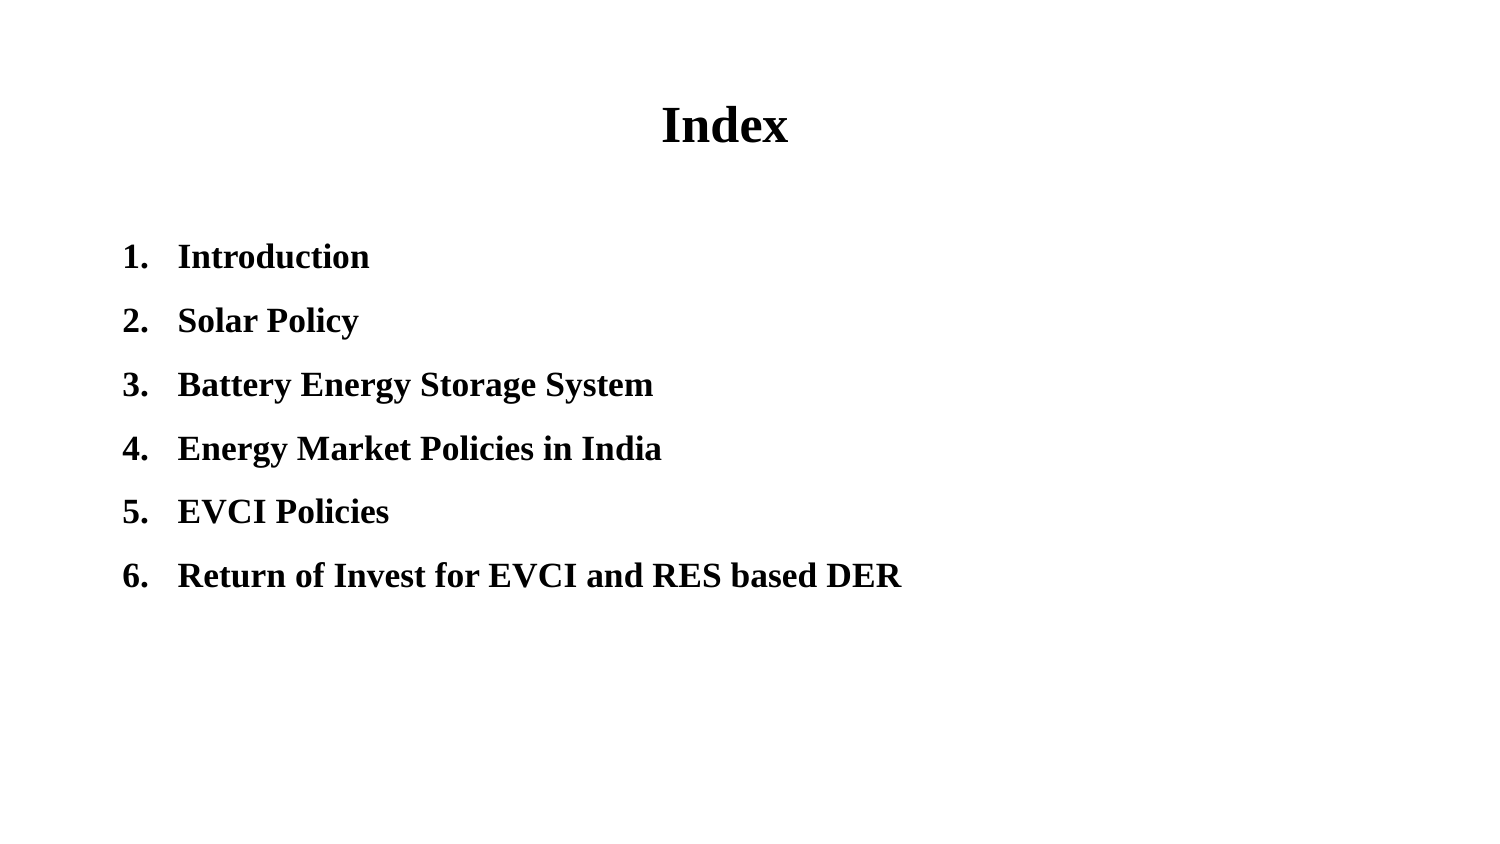

Index
Introduction
Solar Policy
Battery Energy Storage System
Energy Market Policies in India
EVCI Policies
Return of Invest for EVCI and RES based DER